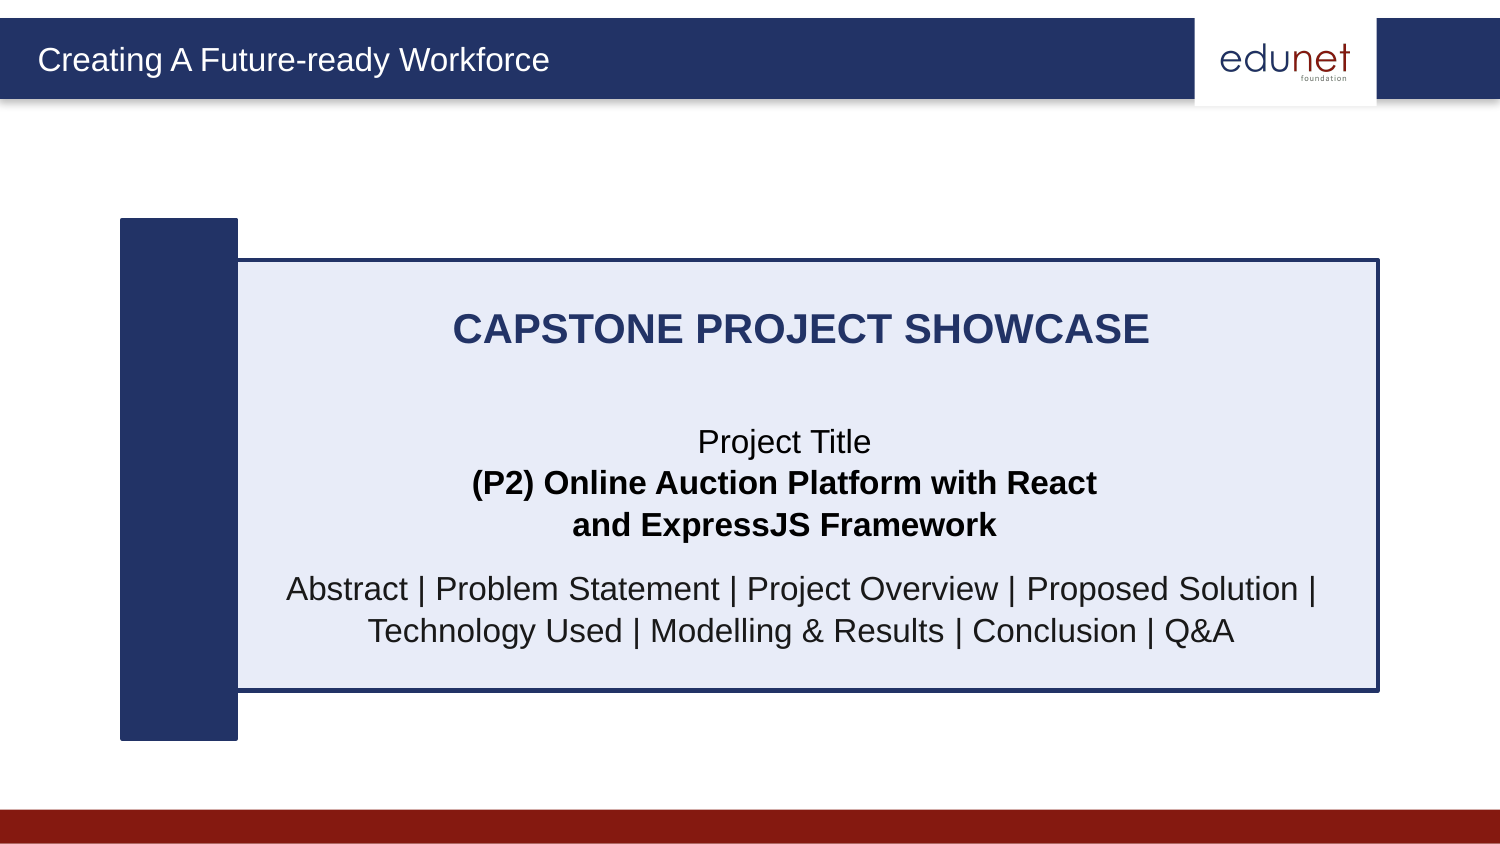

CAPSTONE PROJECT SHOWCASE
Project Title
(P2) Online Auction Platform with React and ExpressJS Framework​
Abstract | Problem Statement | Project Overview | Proposed Solution | Technology Used | Modelling & Results | Conclusion | Q&A